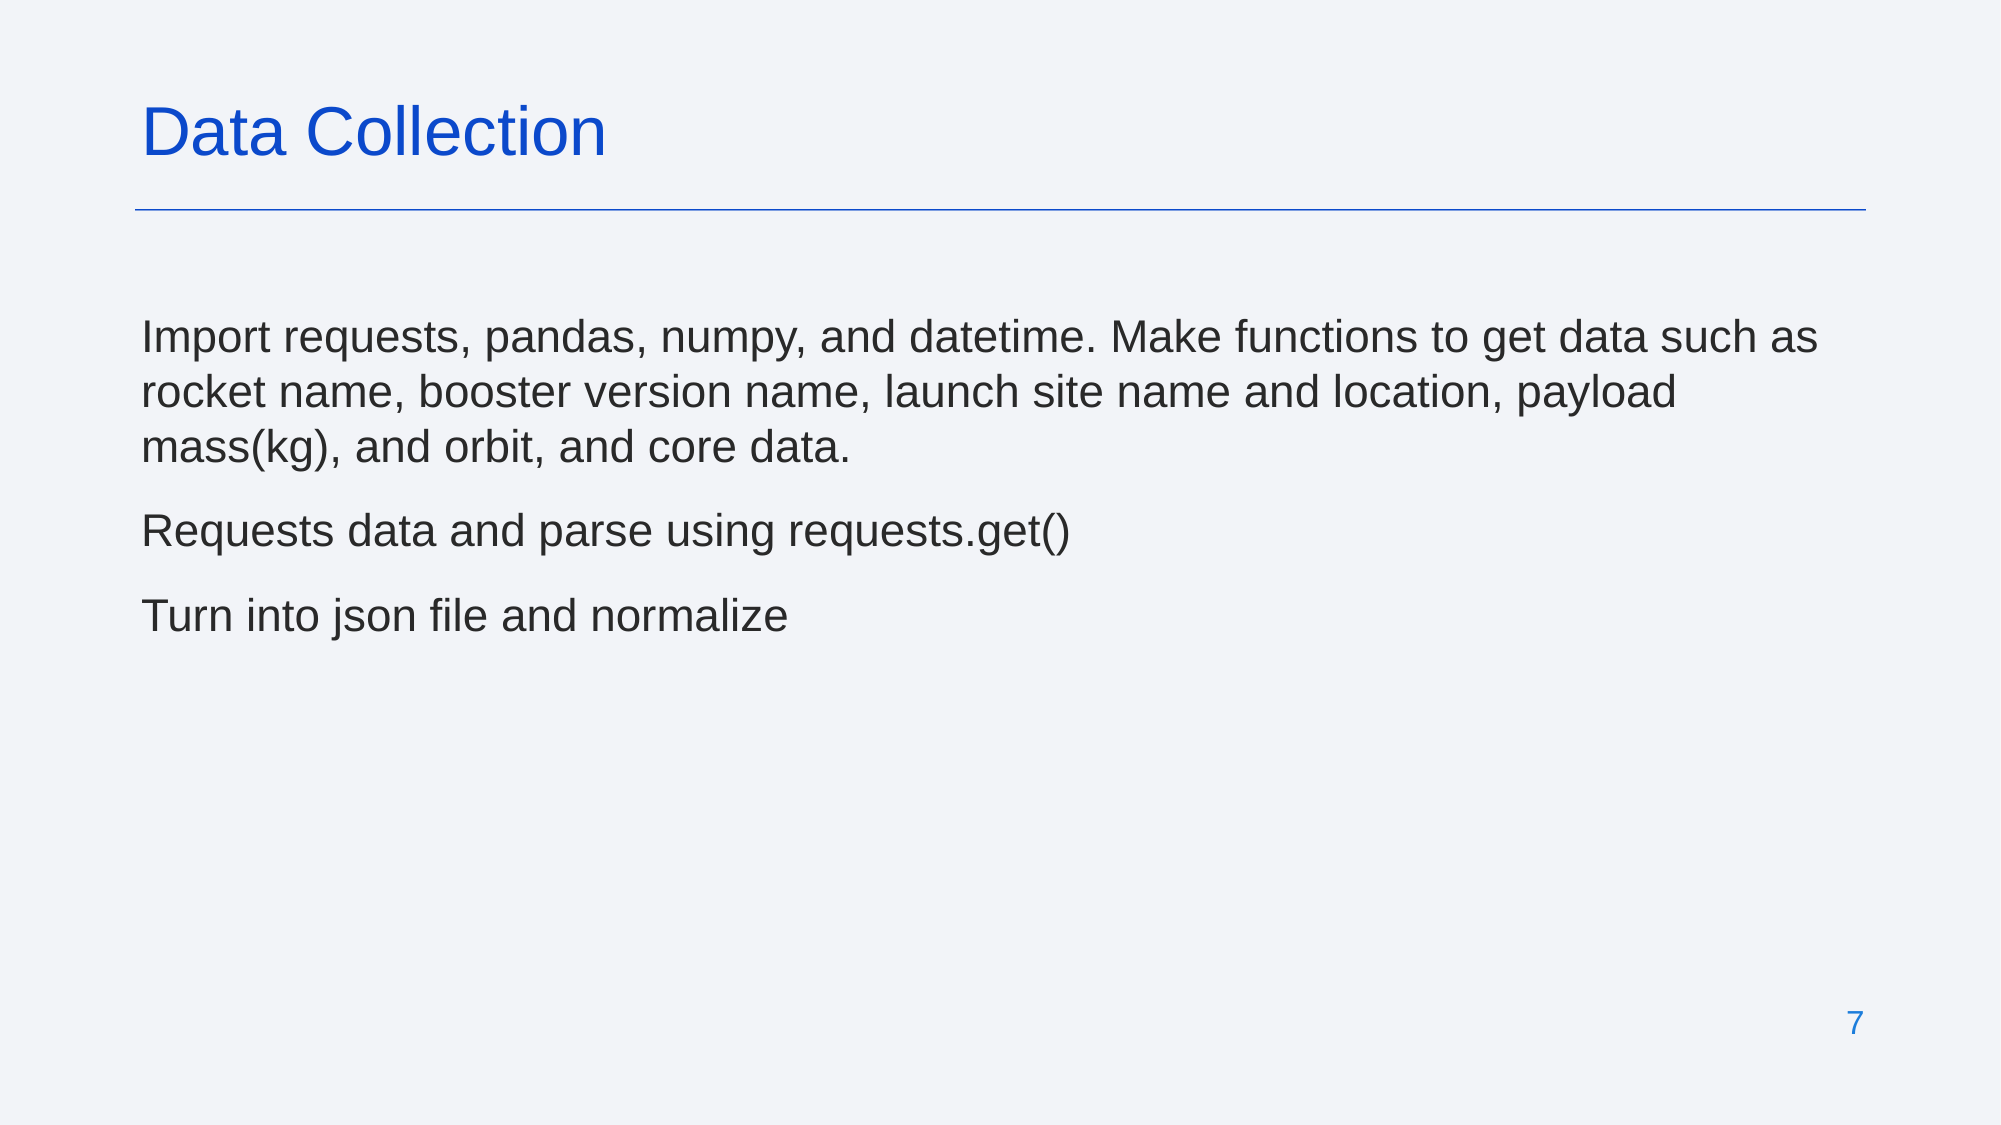

Data Collection
Import requests, pandas, numpy, and datetime. Make functions to get data such as rocket name, booster version name, launch site name and location, payload mass(kg), and orbit, and core data.
Requests data and parse using requests.get()
Turn into json file and normalize

7